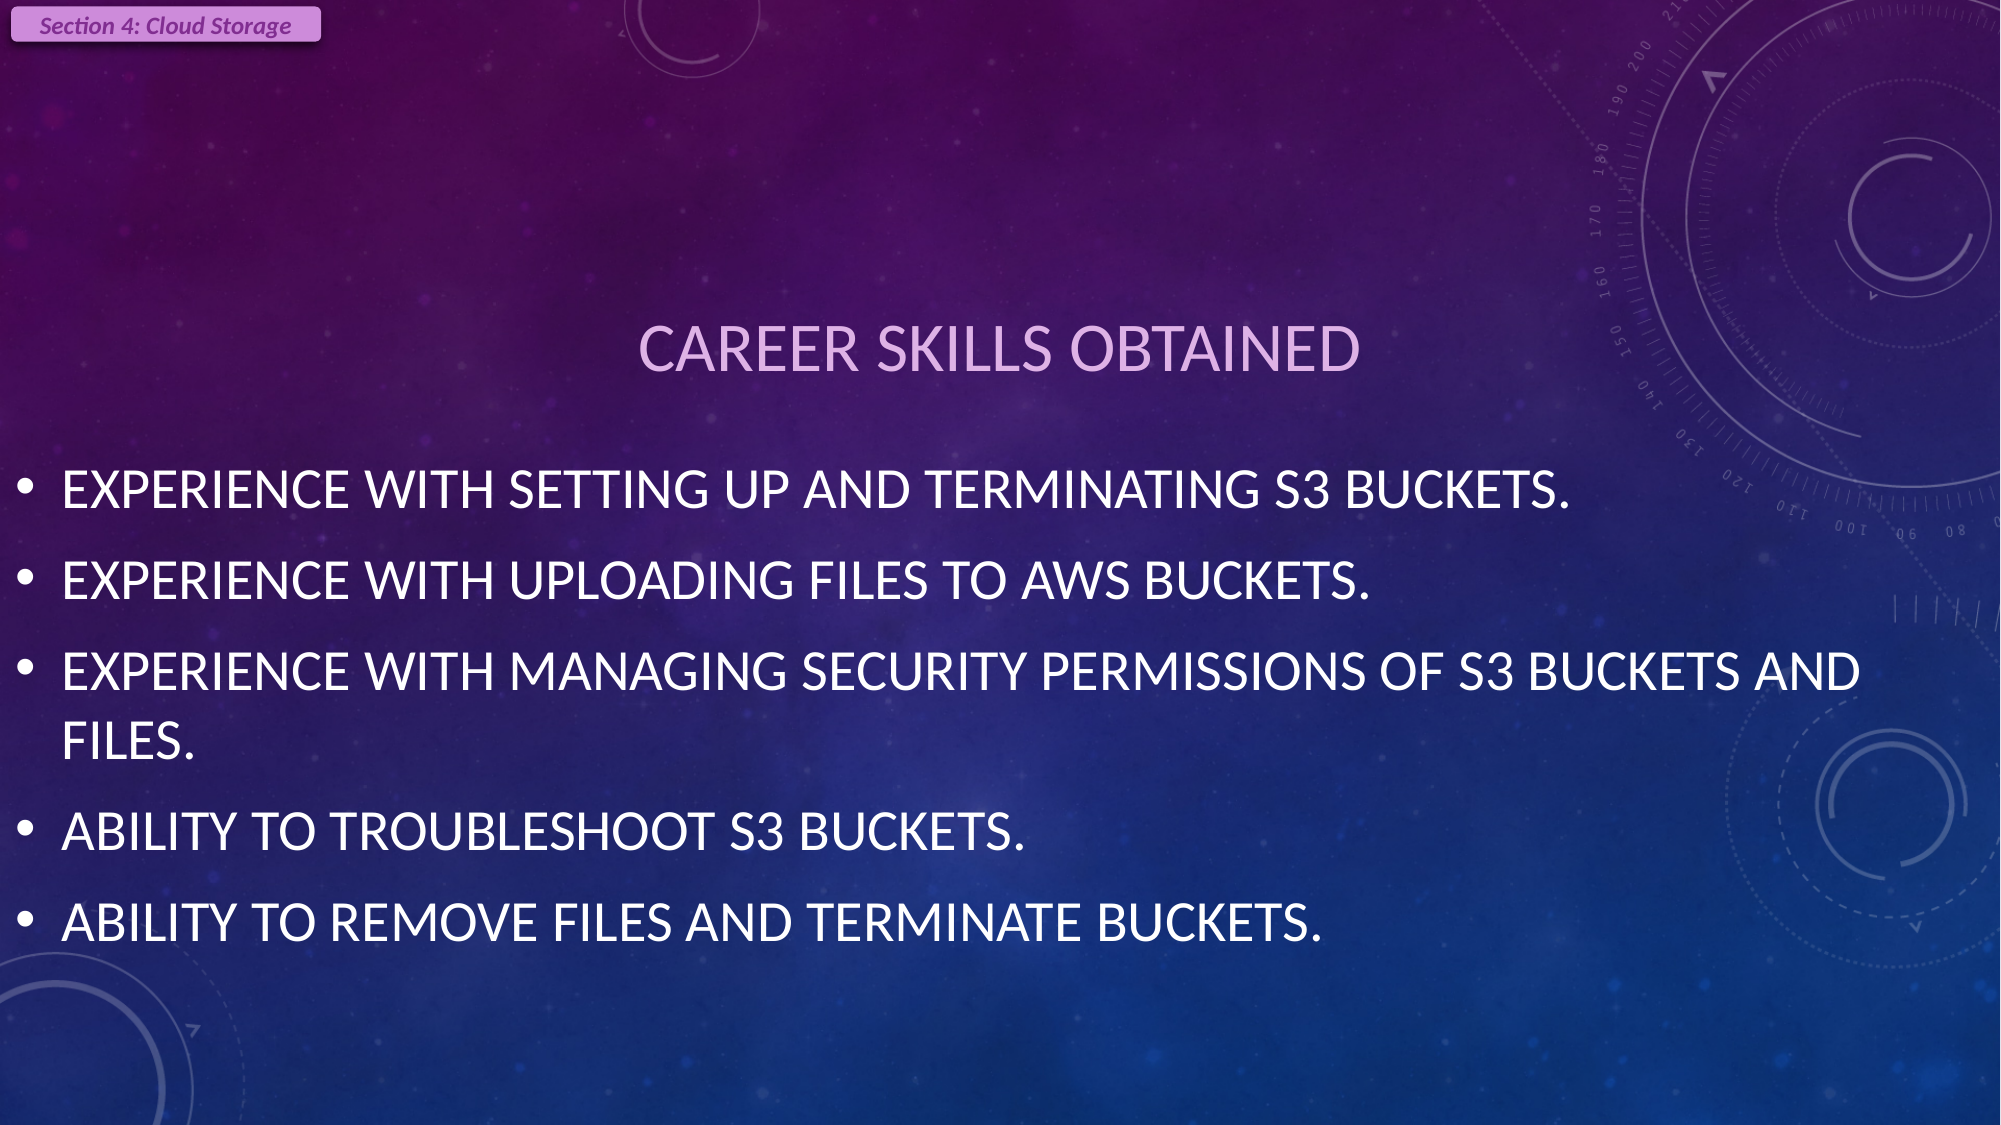

Section 4: Cloud Storage
# Career Skills obtained
experience with setting up and terminating s3 buckets.
experience with uploading files to AWS buckets.
Experience with managing security permissions of s3 buckets and files.
Ability to troubleshoot s3 buckets.
Ability to remove files and terminate buckets.